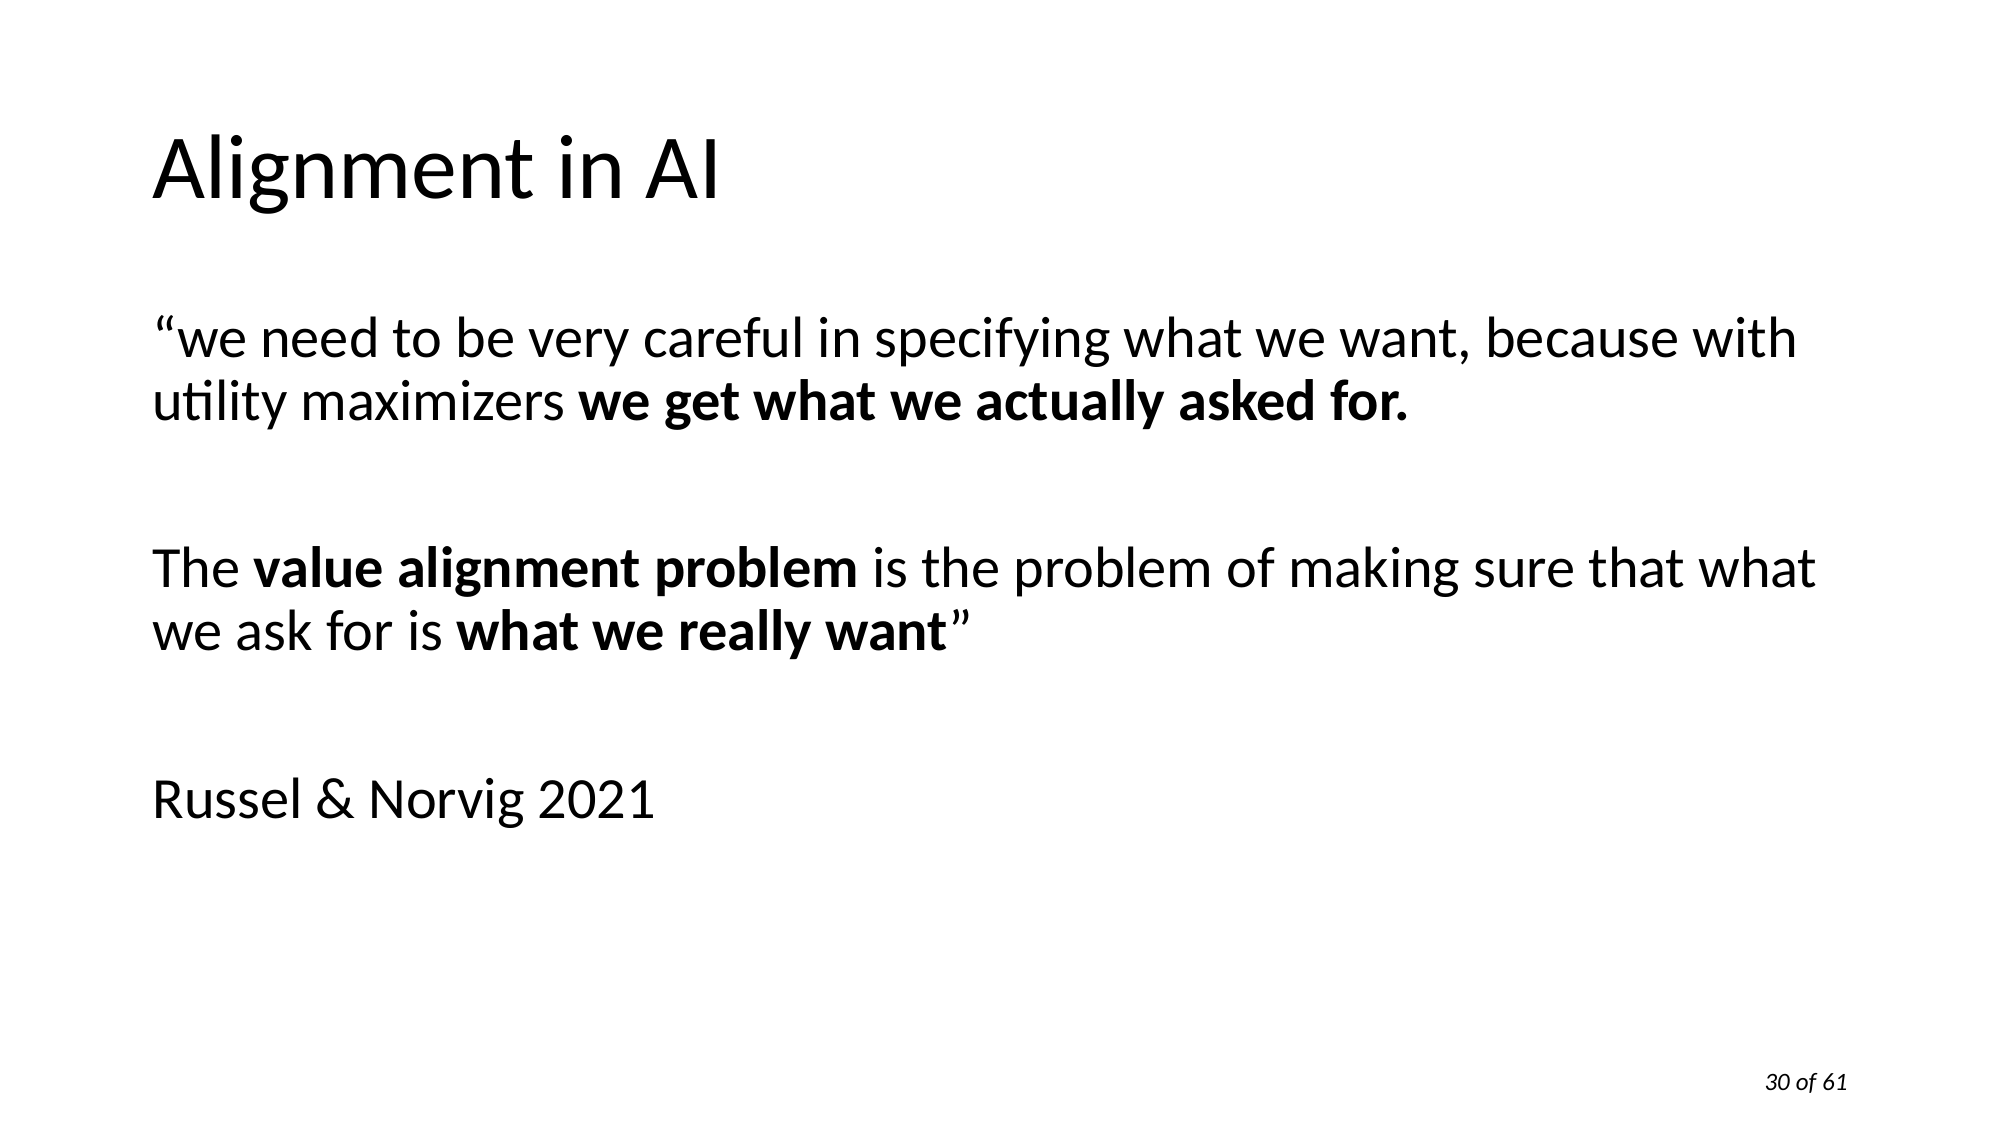

# Alignment in AI
“we need to be very careful in specifying what we want, because with utility maximizers we get what we actually asked for.

The value alignment problem is the problem of making sure that what we ask for is what we really want”

Russel & Norvig 2021